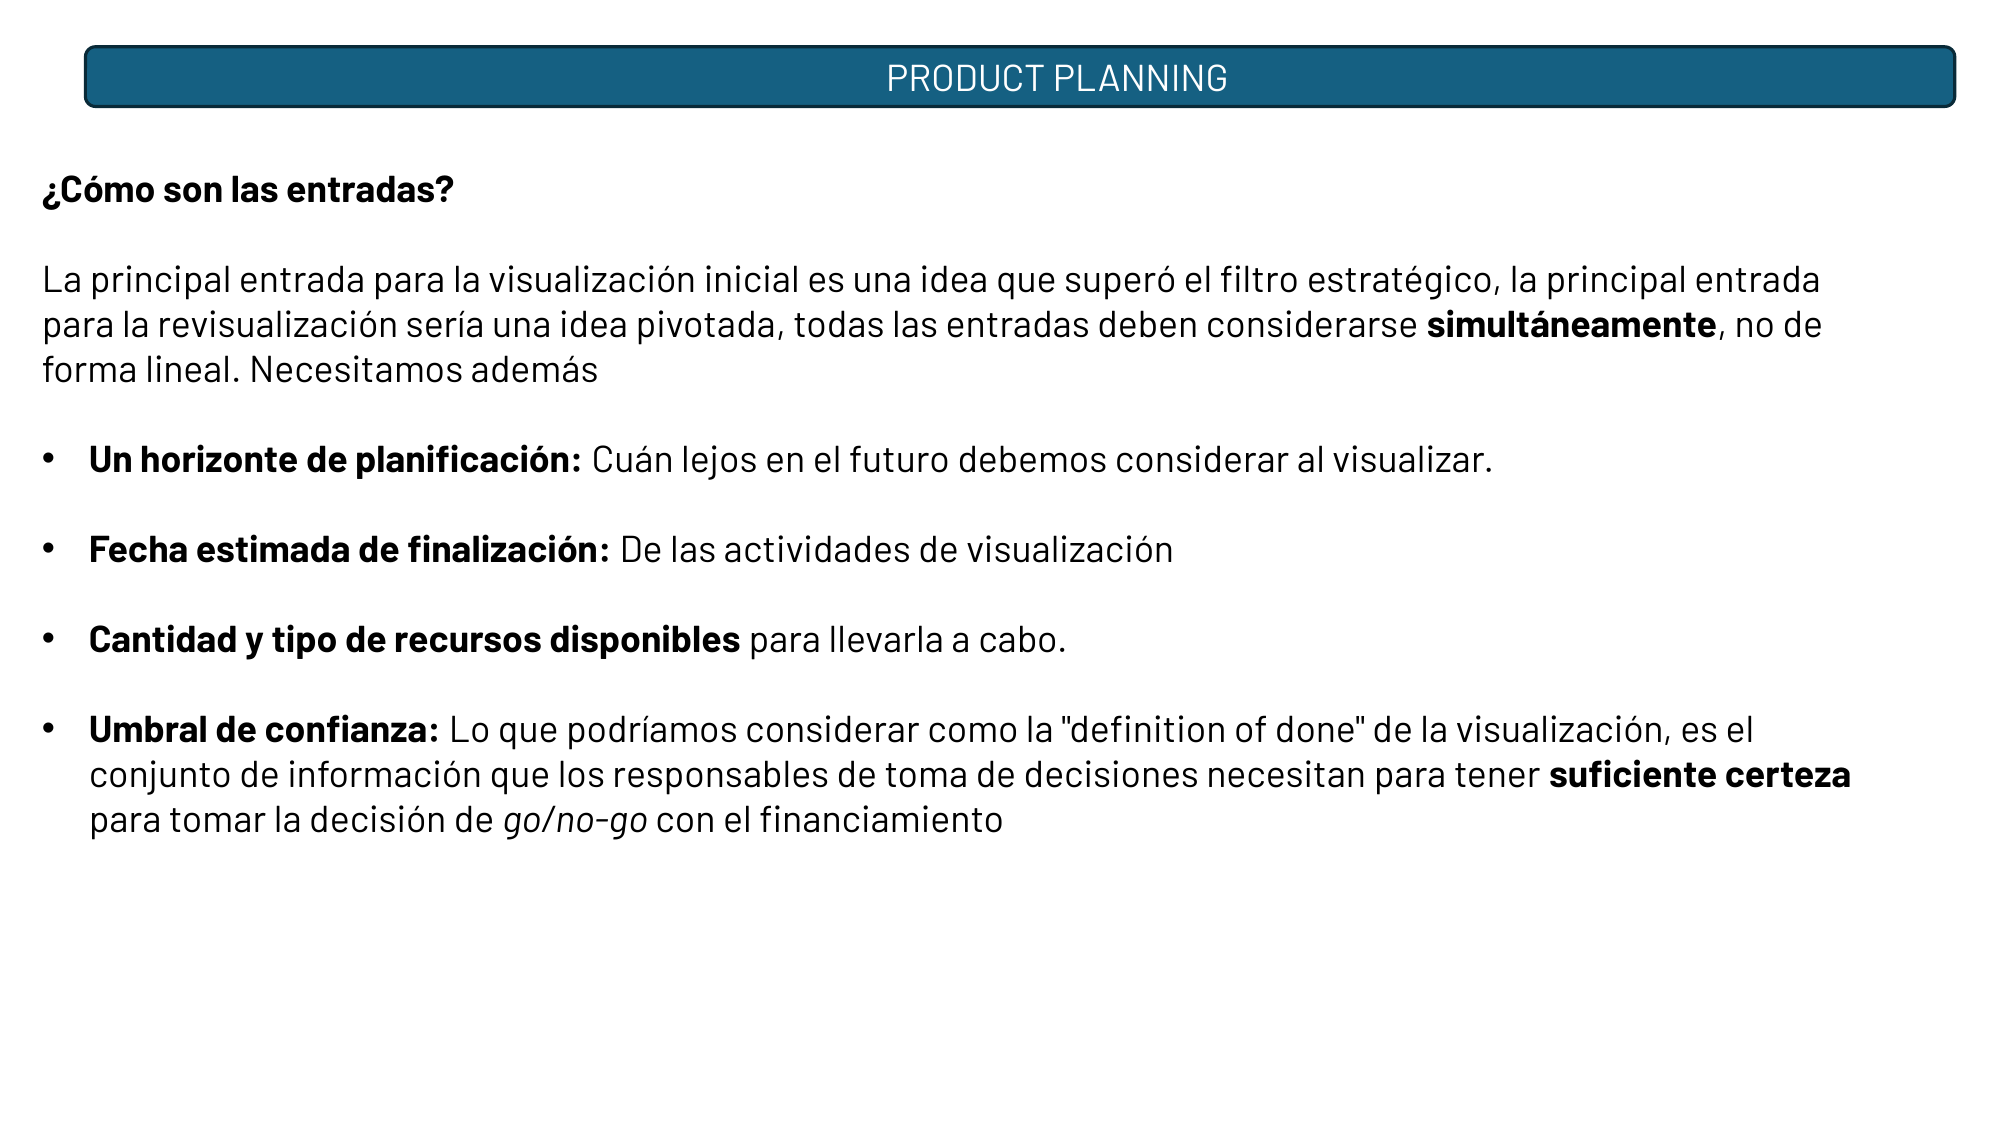

PRODUCT PLANNING

¿Cómo son las entradas?

La principal entrada para la visualización inicial es una idea que superó el filtro estratégico, la principal entrada para la revisualización sería una idea pivotada, todas las entradas deben considerarse simultáneamente, no de forma lineal. Necesitamos además

Un horizonte de planificación: Cuán lejos en el futuro debemos considerar al visualizar.

Fecha estimada de finalización: De las actividades de visualización

Cantidad y tipo de recursos disponibles para llevarla a cabo.

Umbral de confianza: Lo que podríamos considerar como la "definition of done" de la visualización, es el conjunto de información que los responsables de toma de decisiones necesitan para tener suficiente certeza para tomar la decisión de go/no-go con el financiamiento